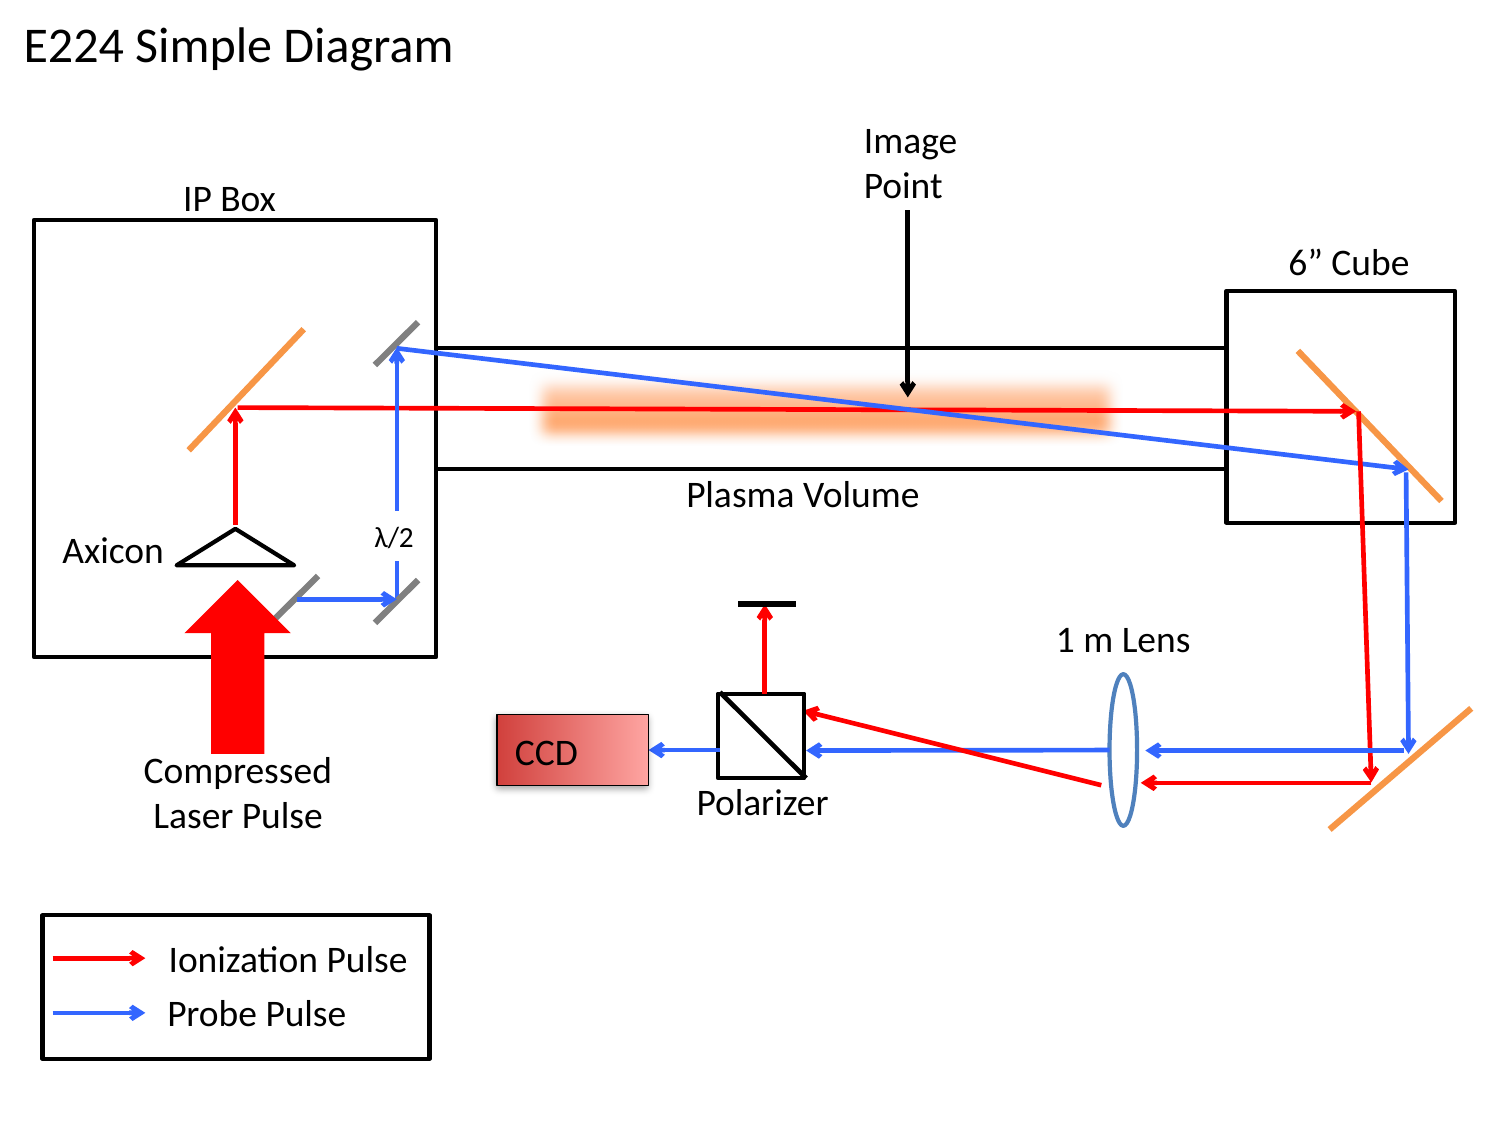

E224 Simple Diagram
Image Point
IP Box

6” Cube

Plasma Volume
λ/2
Axicon

1 m Lens

CCD
Compressed Laser Pulse
Polarizer

Ionization Pulse
Probe Pulse